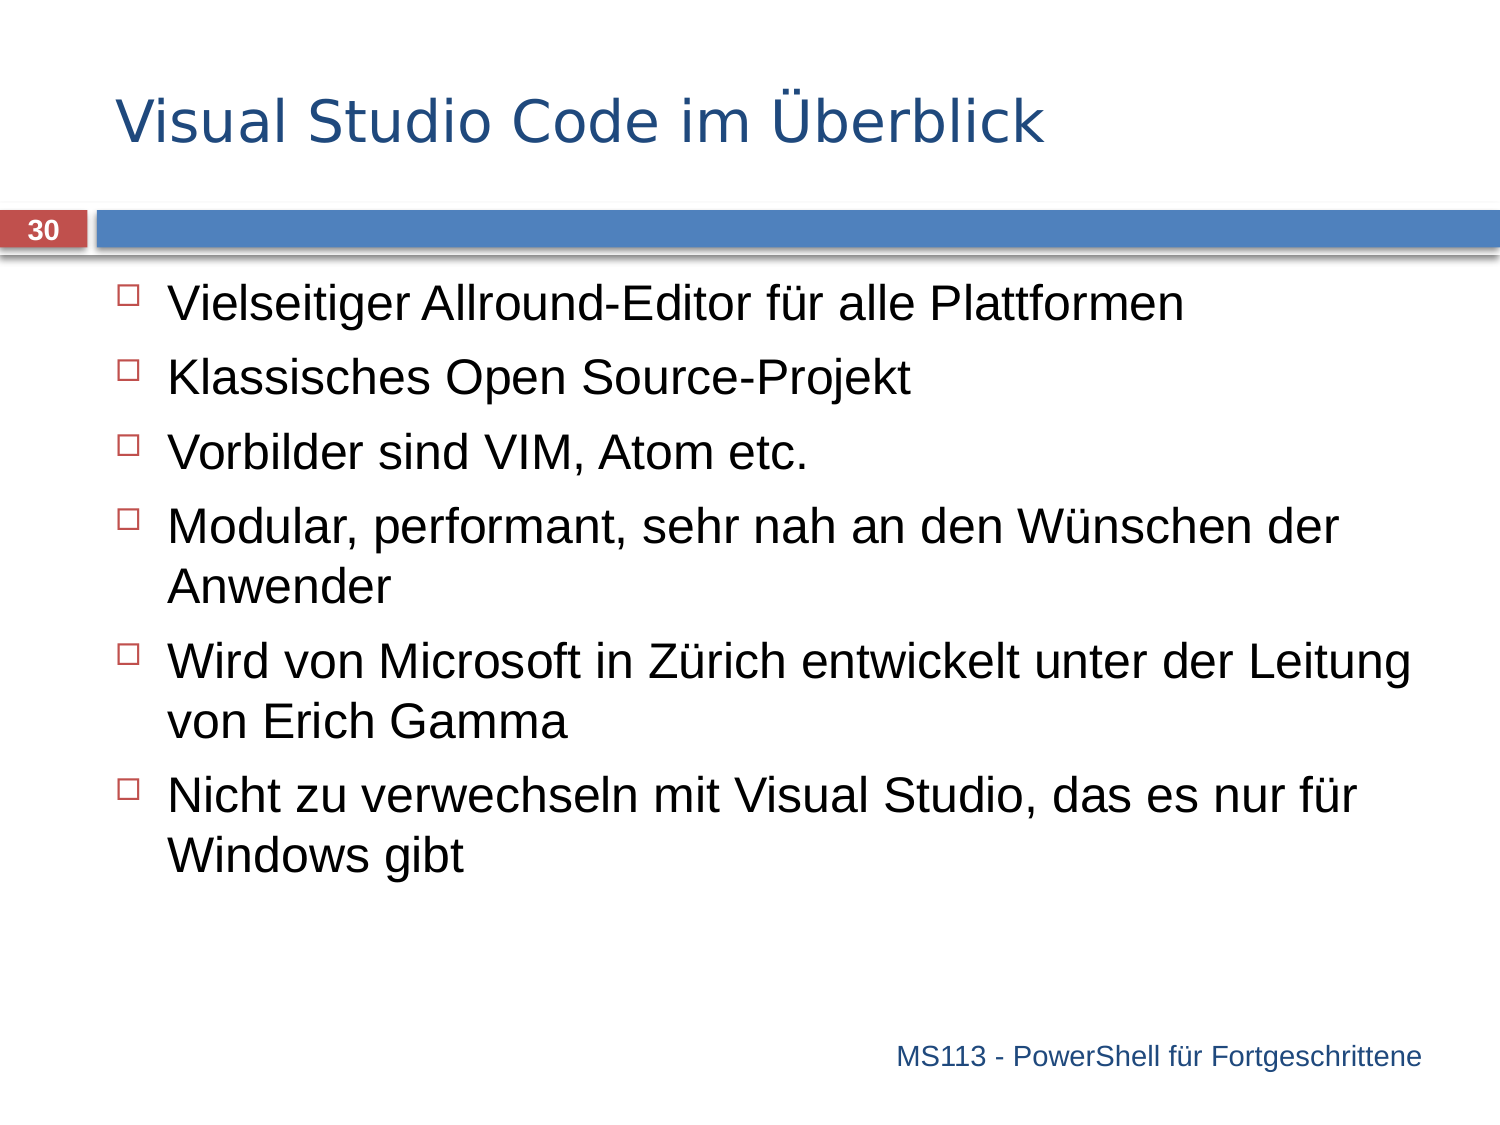

# Visual Studio Code im Überblick
30
Vielseitiger Allround-Editor für alle Plattformen
Klassisches Open Source-Projekt
Vorbilder sind VIM, Atom etc.
Modular, performant, sehr nah an den Wünschen der Anwender
Wird von Microsoft in Zürich entwickelt unter der Leitung von Erich Gamma
Nicht zu verwechseln mit Visual Studio, das es nur für Windows gibt
MS113 - PowerShell für Fortgeschrittene